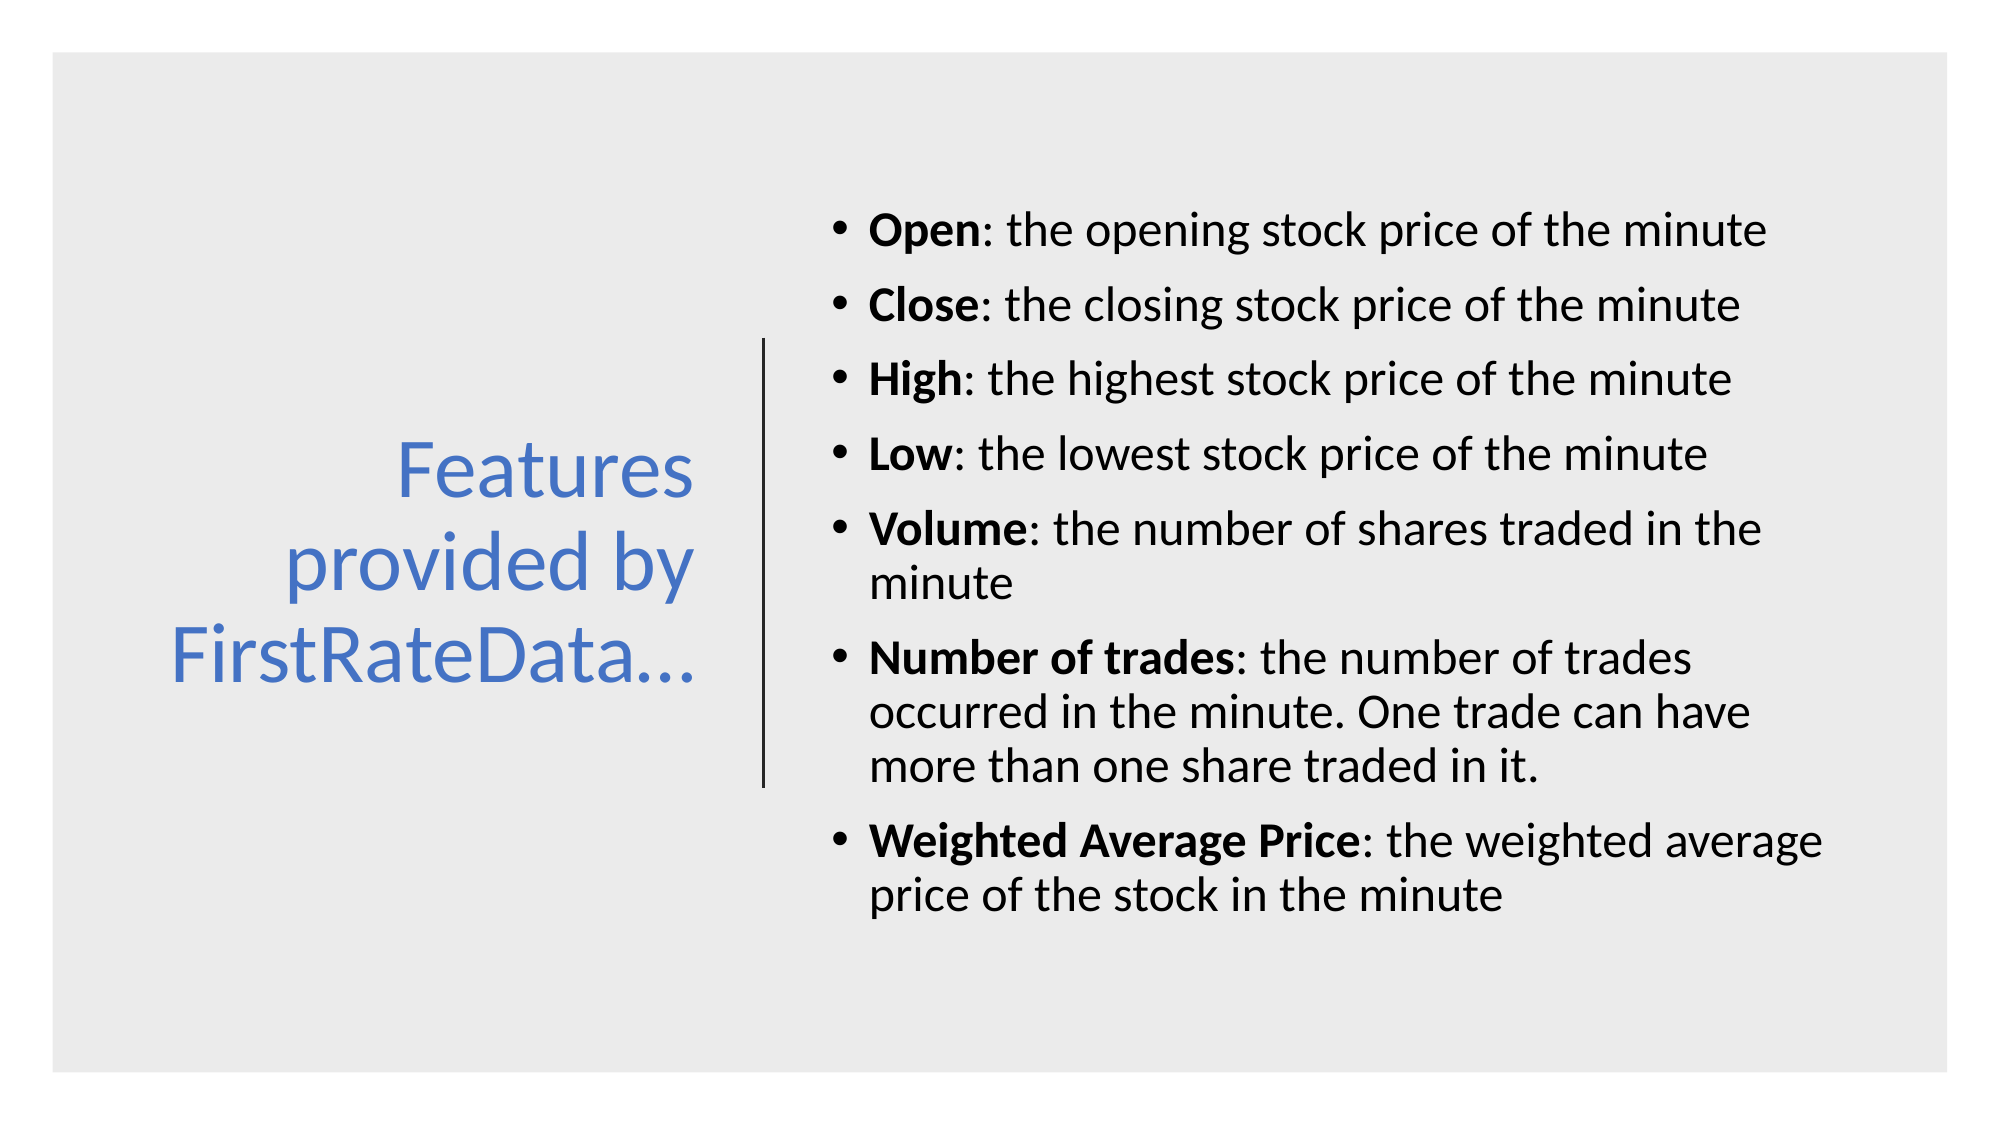

# Features provided by FirstRateData…
Open: the opening stock price of the minute
Close: the closing stock price of the minute
High: the highest stock price of the minute
Low: the lowest stock price of the minute
Volume: the number of shares traded in the minute
Number of trades: the number of trades occurred in the minute. One trade can have more than one share traded in it.
Weighted Average Price: the weighted average price of the stock in the minute